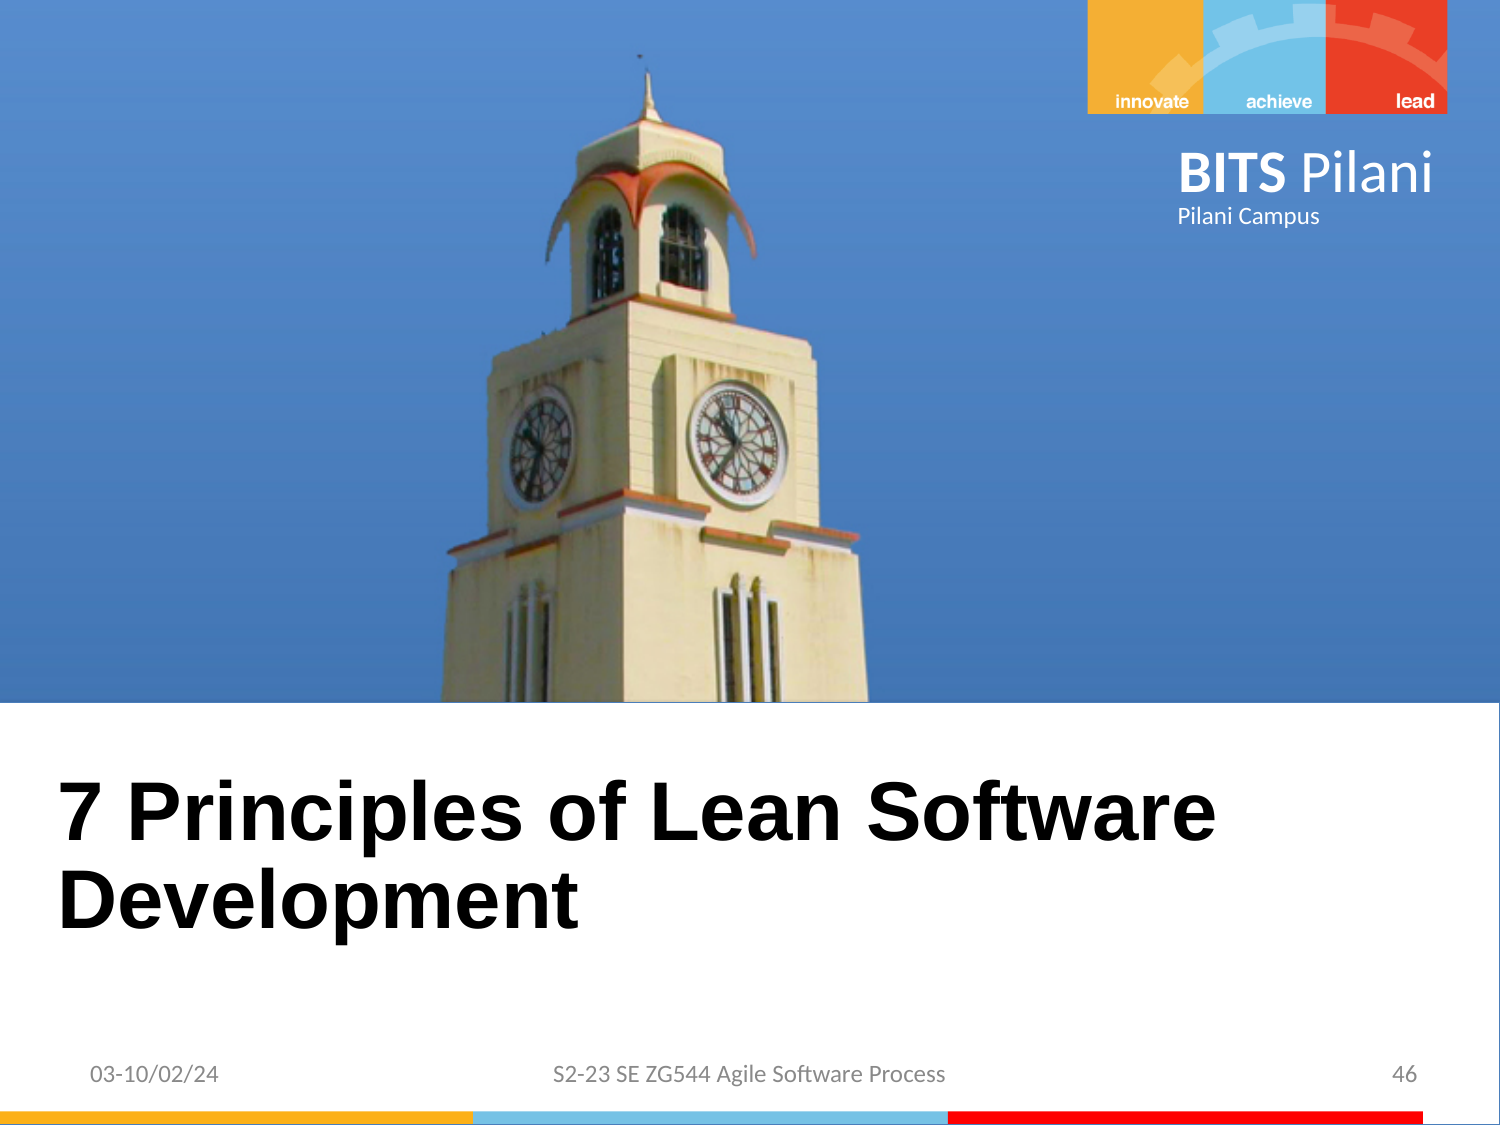

7 Principles of Lean Software Development
03-10/02/24
S2-23 SE ZG544 Agile Software Process
46